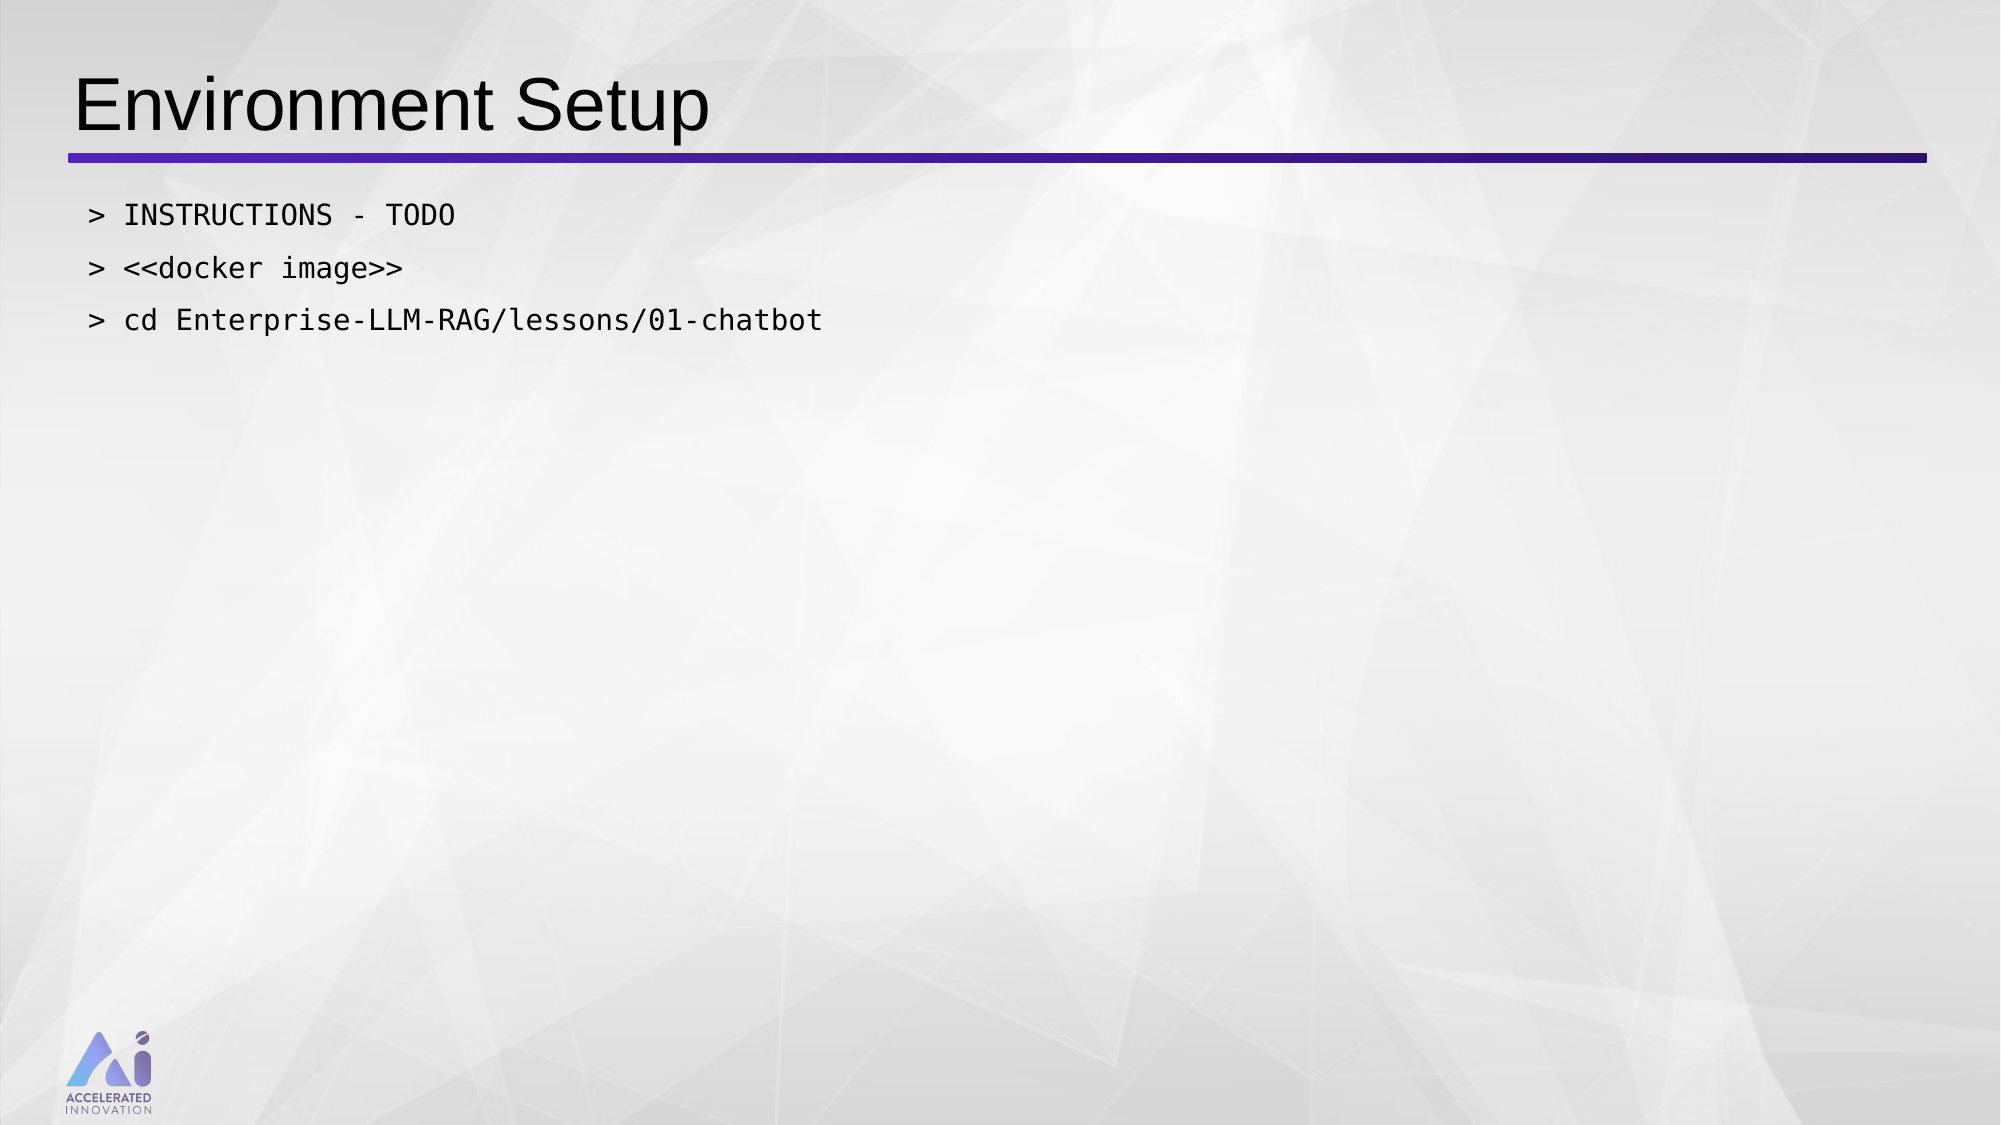

# Environment Setup
> INSTRUCTIONS - TODO
> <<docker image>>
> cd Enterprise-LLM-RAG/lessons/01-chatbot